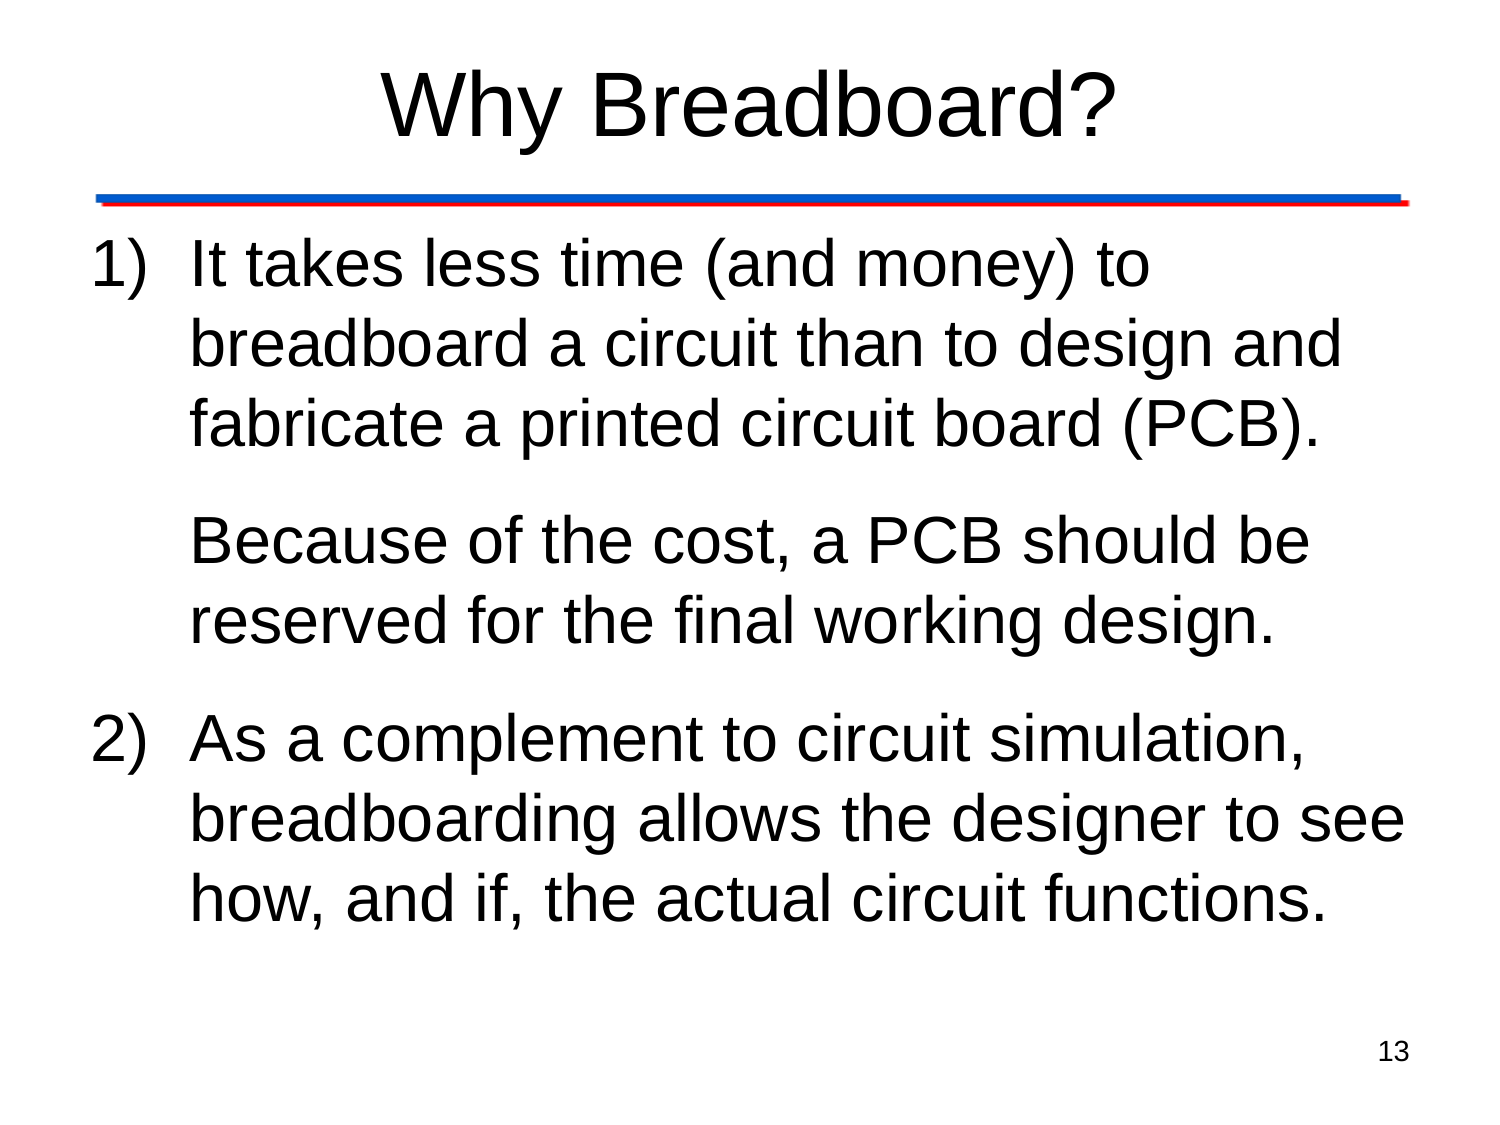

# Why Breadboard?
It takes less time (and money) to breadboard a circuit than to design and fabricate a printed circuit board (PCB).
	Because of the cost, a PCB should be reserved for the final working design.
As a complement to circuit simulation, breadboarding allows the designer to see how, and if, the actual circuit functions.

13